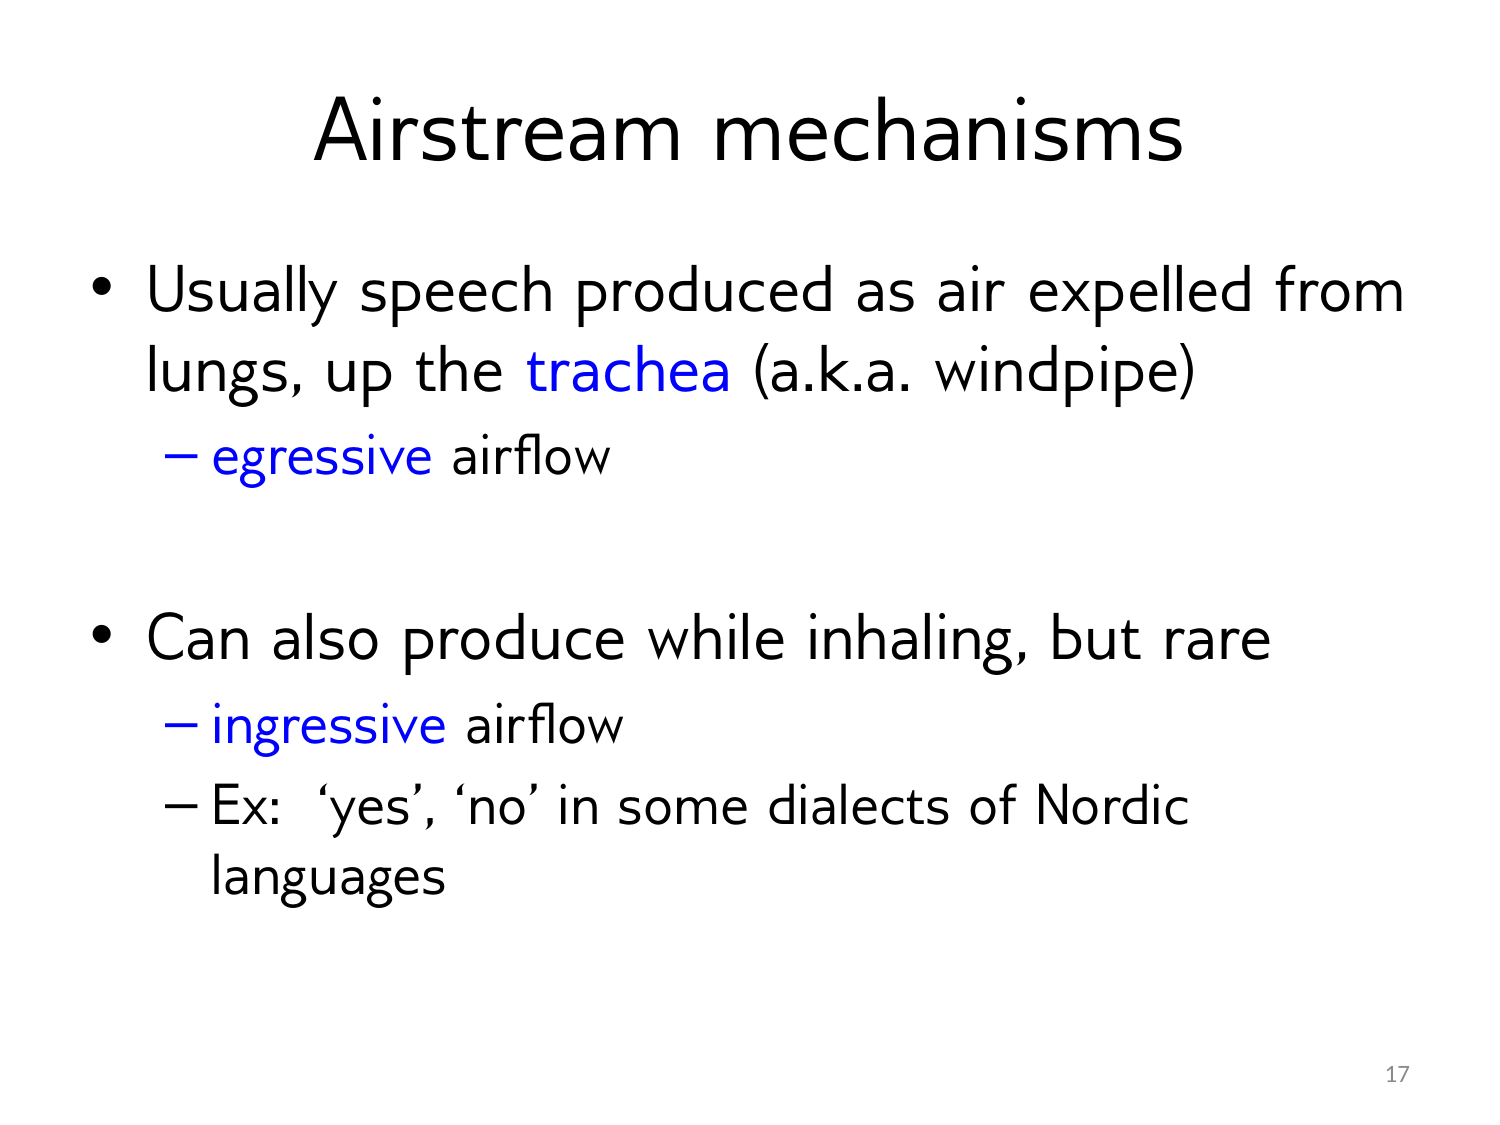

# Airstream mechanisms
Usually speech produced as air expelled from lungs, up the trachea (a.k.a. windpipe)
egressive airflow

Can also produce while inhaling, but rare
ingressive airflow
Ex:  ‘yes’, ‘no’ in some dialects of Nordic languages
17